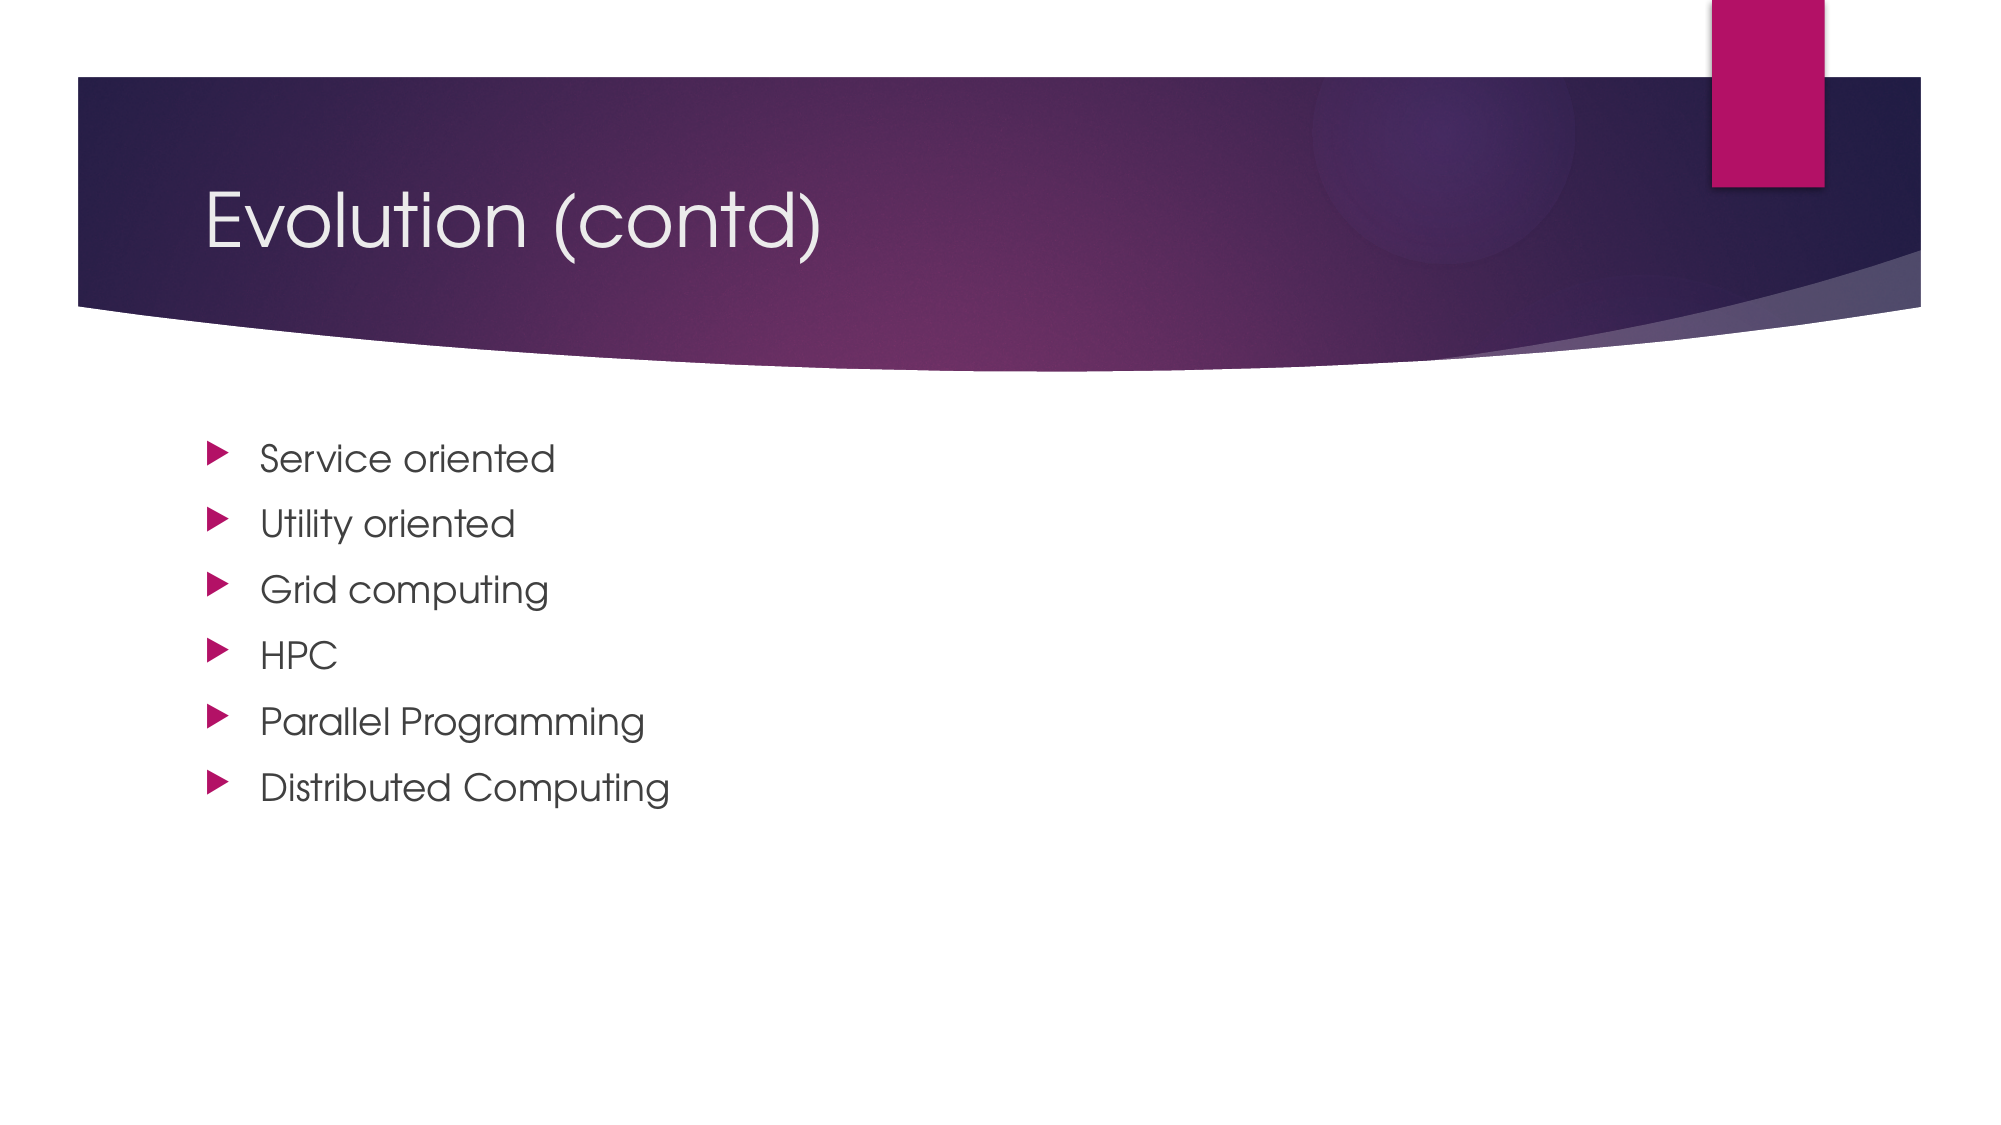

# Evolution (contd)
Service oriented
Utility oriented
Grid computing
HPC
Parallel Programming
Distributed Computing